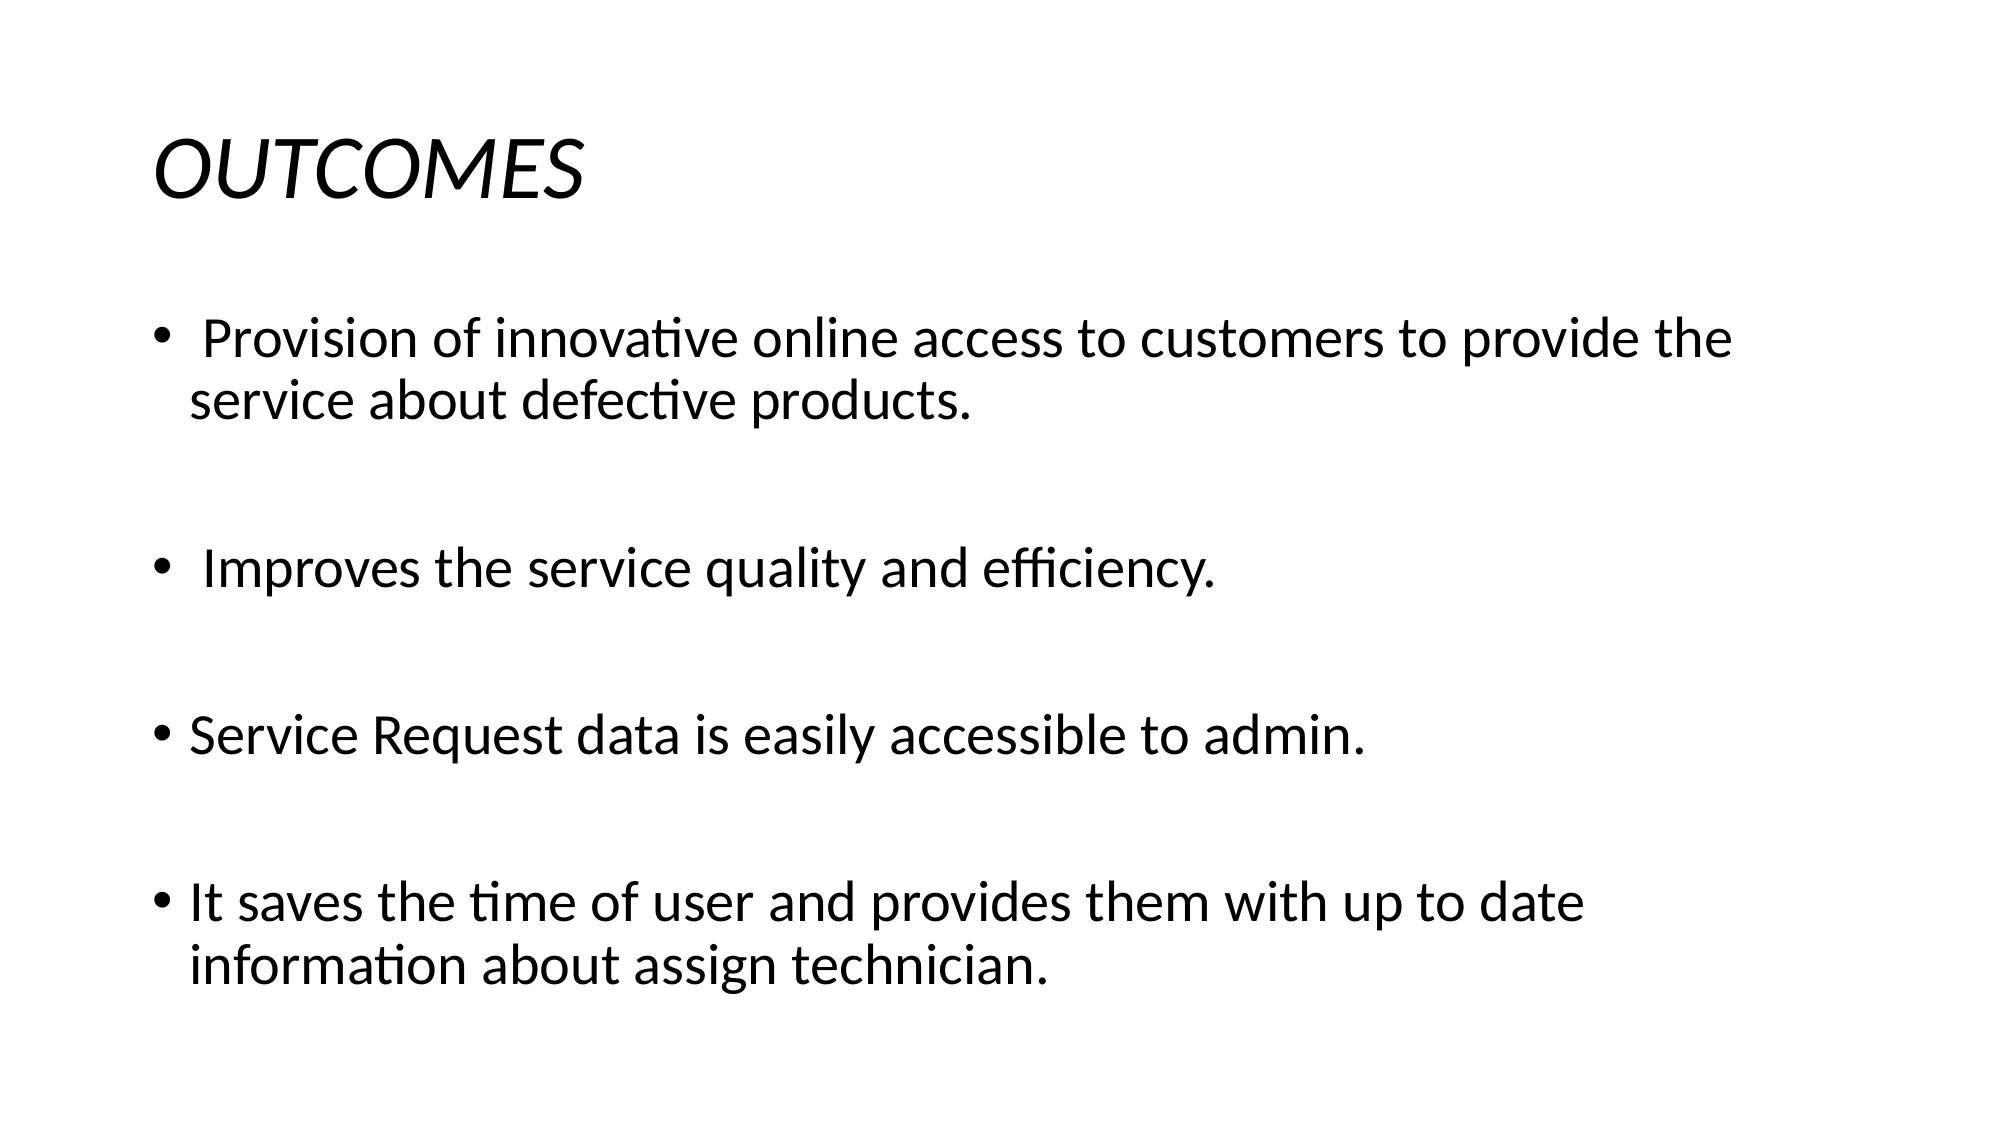

OUTCOMES
 Provision of innovative online access to customers to provide the service about defective products.

 Improves the service quality and efficiency.

Service Request data is easily accessible to admin.

It saves the time of user and provides them with up to date information about assign technician.